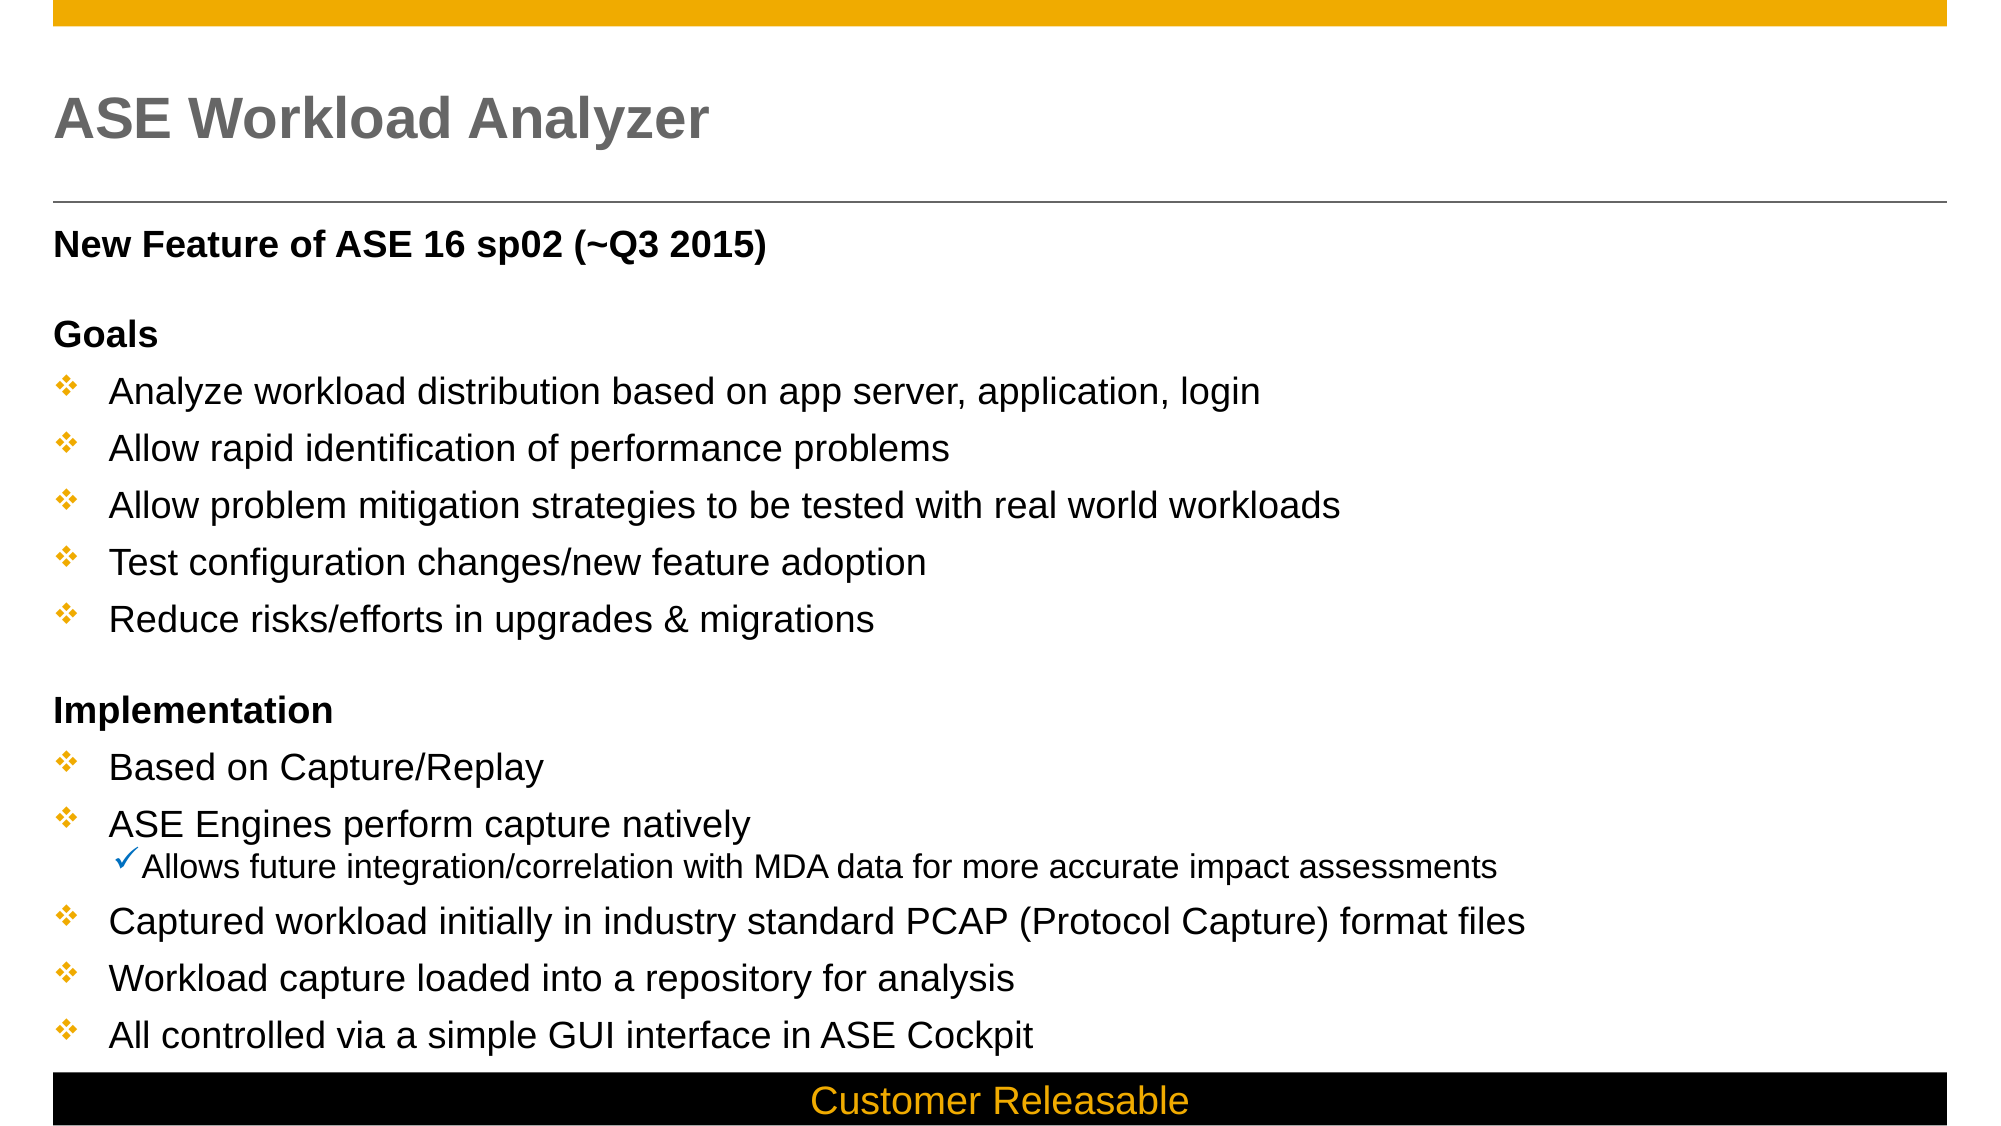

# ASE Workload Analyzer
New Feature of ASE 16 sp02 (~Q3 2015)
Goals
Analyze workload distribution based on app server, application, login
Allow rapid identification of performance problems
Allow problem mitigation strategies to be tested with real world workloads
Test configuration changes/new feature adoption
Reduce risks/efforts in upgrades & migrations
Implementation
Based on Capture/Replay
ASE Engines perform capture natively
Allows future integration/correlation with MDA data for more accurate impact assessments
Captured workload initially in industry standard PCAP (Protocol Capture) format files
Workload capture loaded into a repository for analysis
All controlled via a simple GUI interface in ASE Cockpit